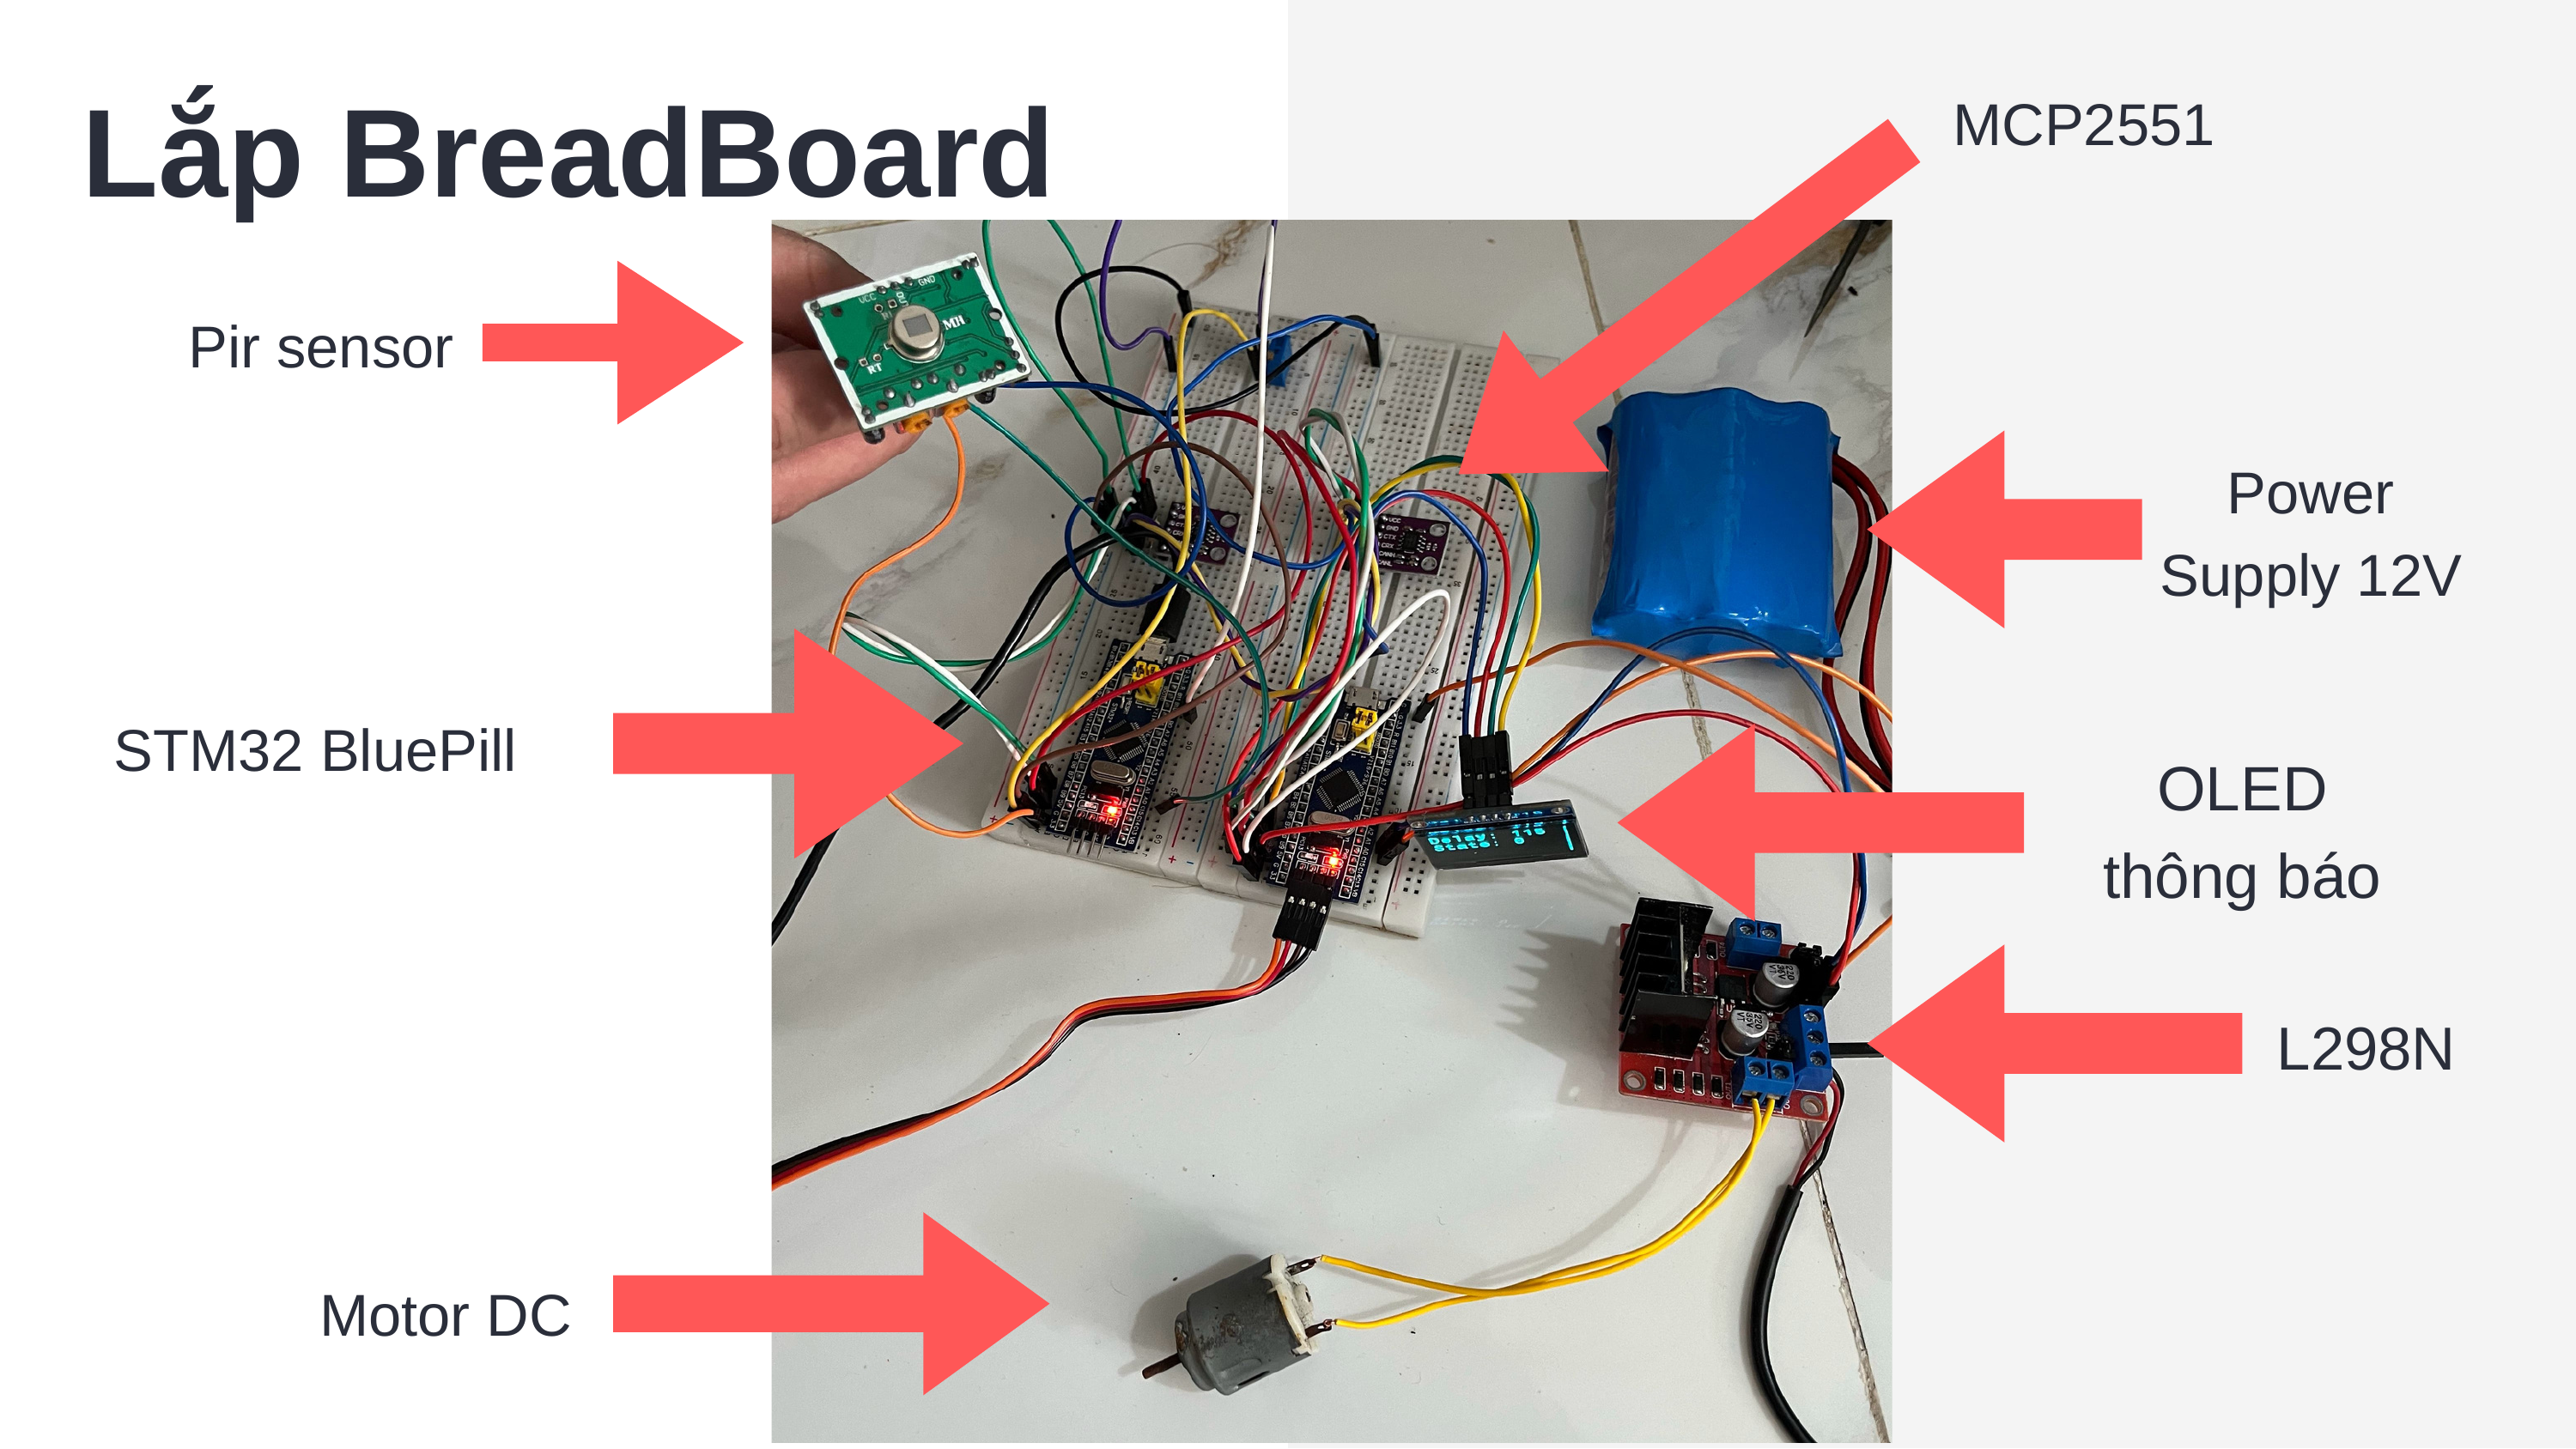

Lắp BreadBoard
MCP2551

Pir sensor

Power Supply 12V

STM32 BluePill

OLED thông báo

L298N

Motor DC